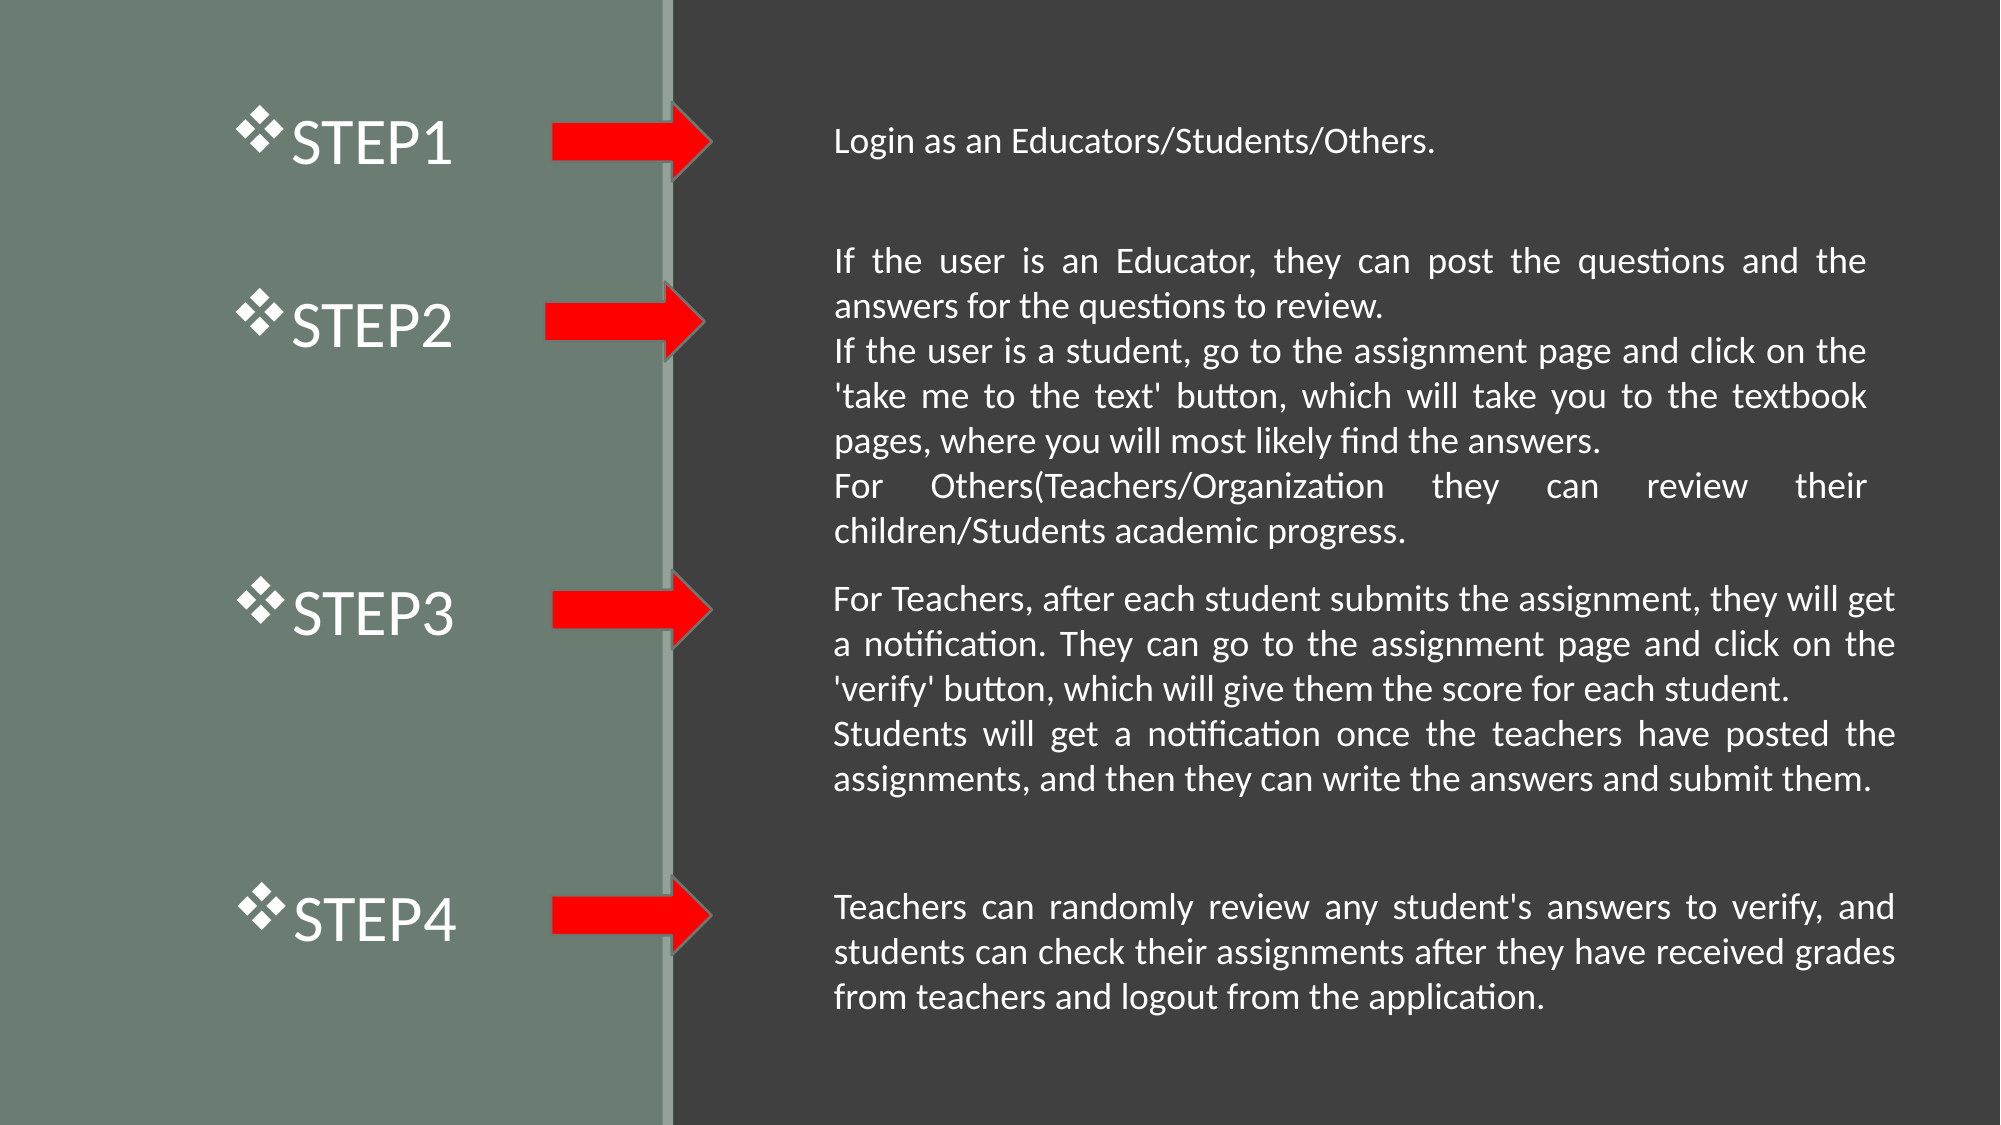

STEP1

Login as an Educators/Students/Others.

If the user is an Educator, they can post the questions and the answers for the questions to review.
If the user is a student, go to the assignment page and click on the 'take me to the text' button, which will take you to the textbook pages, where you will most likely find the answers.
For Others(Teachers/Organization they can review their children/Students academic progress.
STEP2

STEP3
For Teachers, after each student submits the assignment, they will get a notification. They can go to the assignment page and click on the 'verify' button, which will give them the score for each student.
Students will get a notification once the teachers have posted the assignments, and then they can write the answers and submit them.

STEP4
Teachers can randomly review any student's answers to verify, and students can check their assignments after they have received grades from teachers and logout from the application.